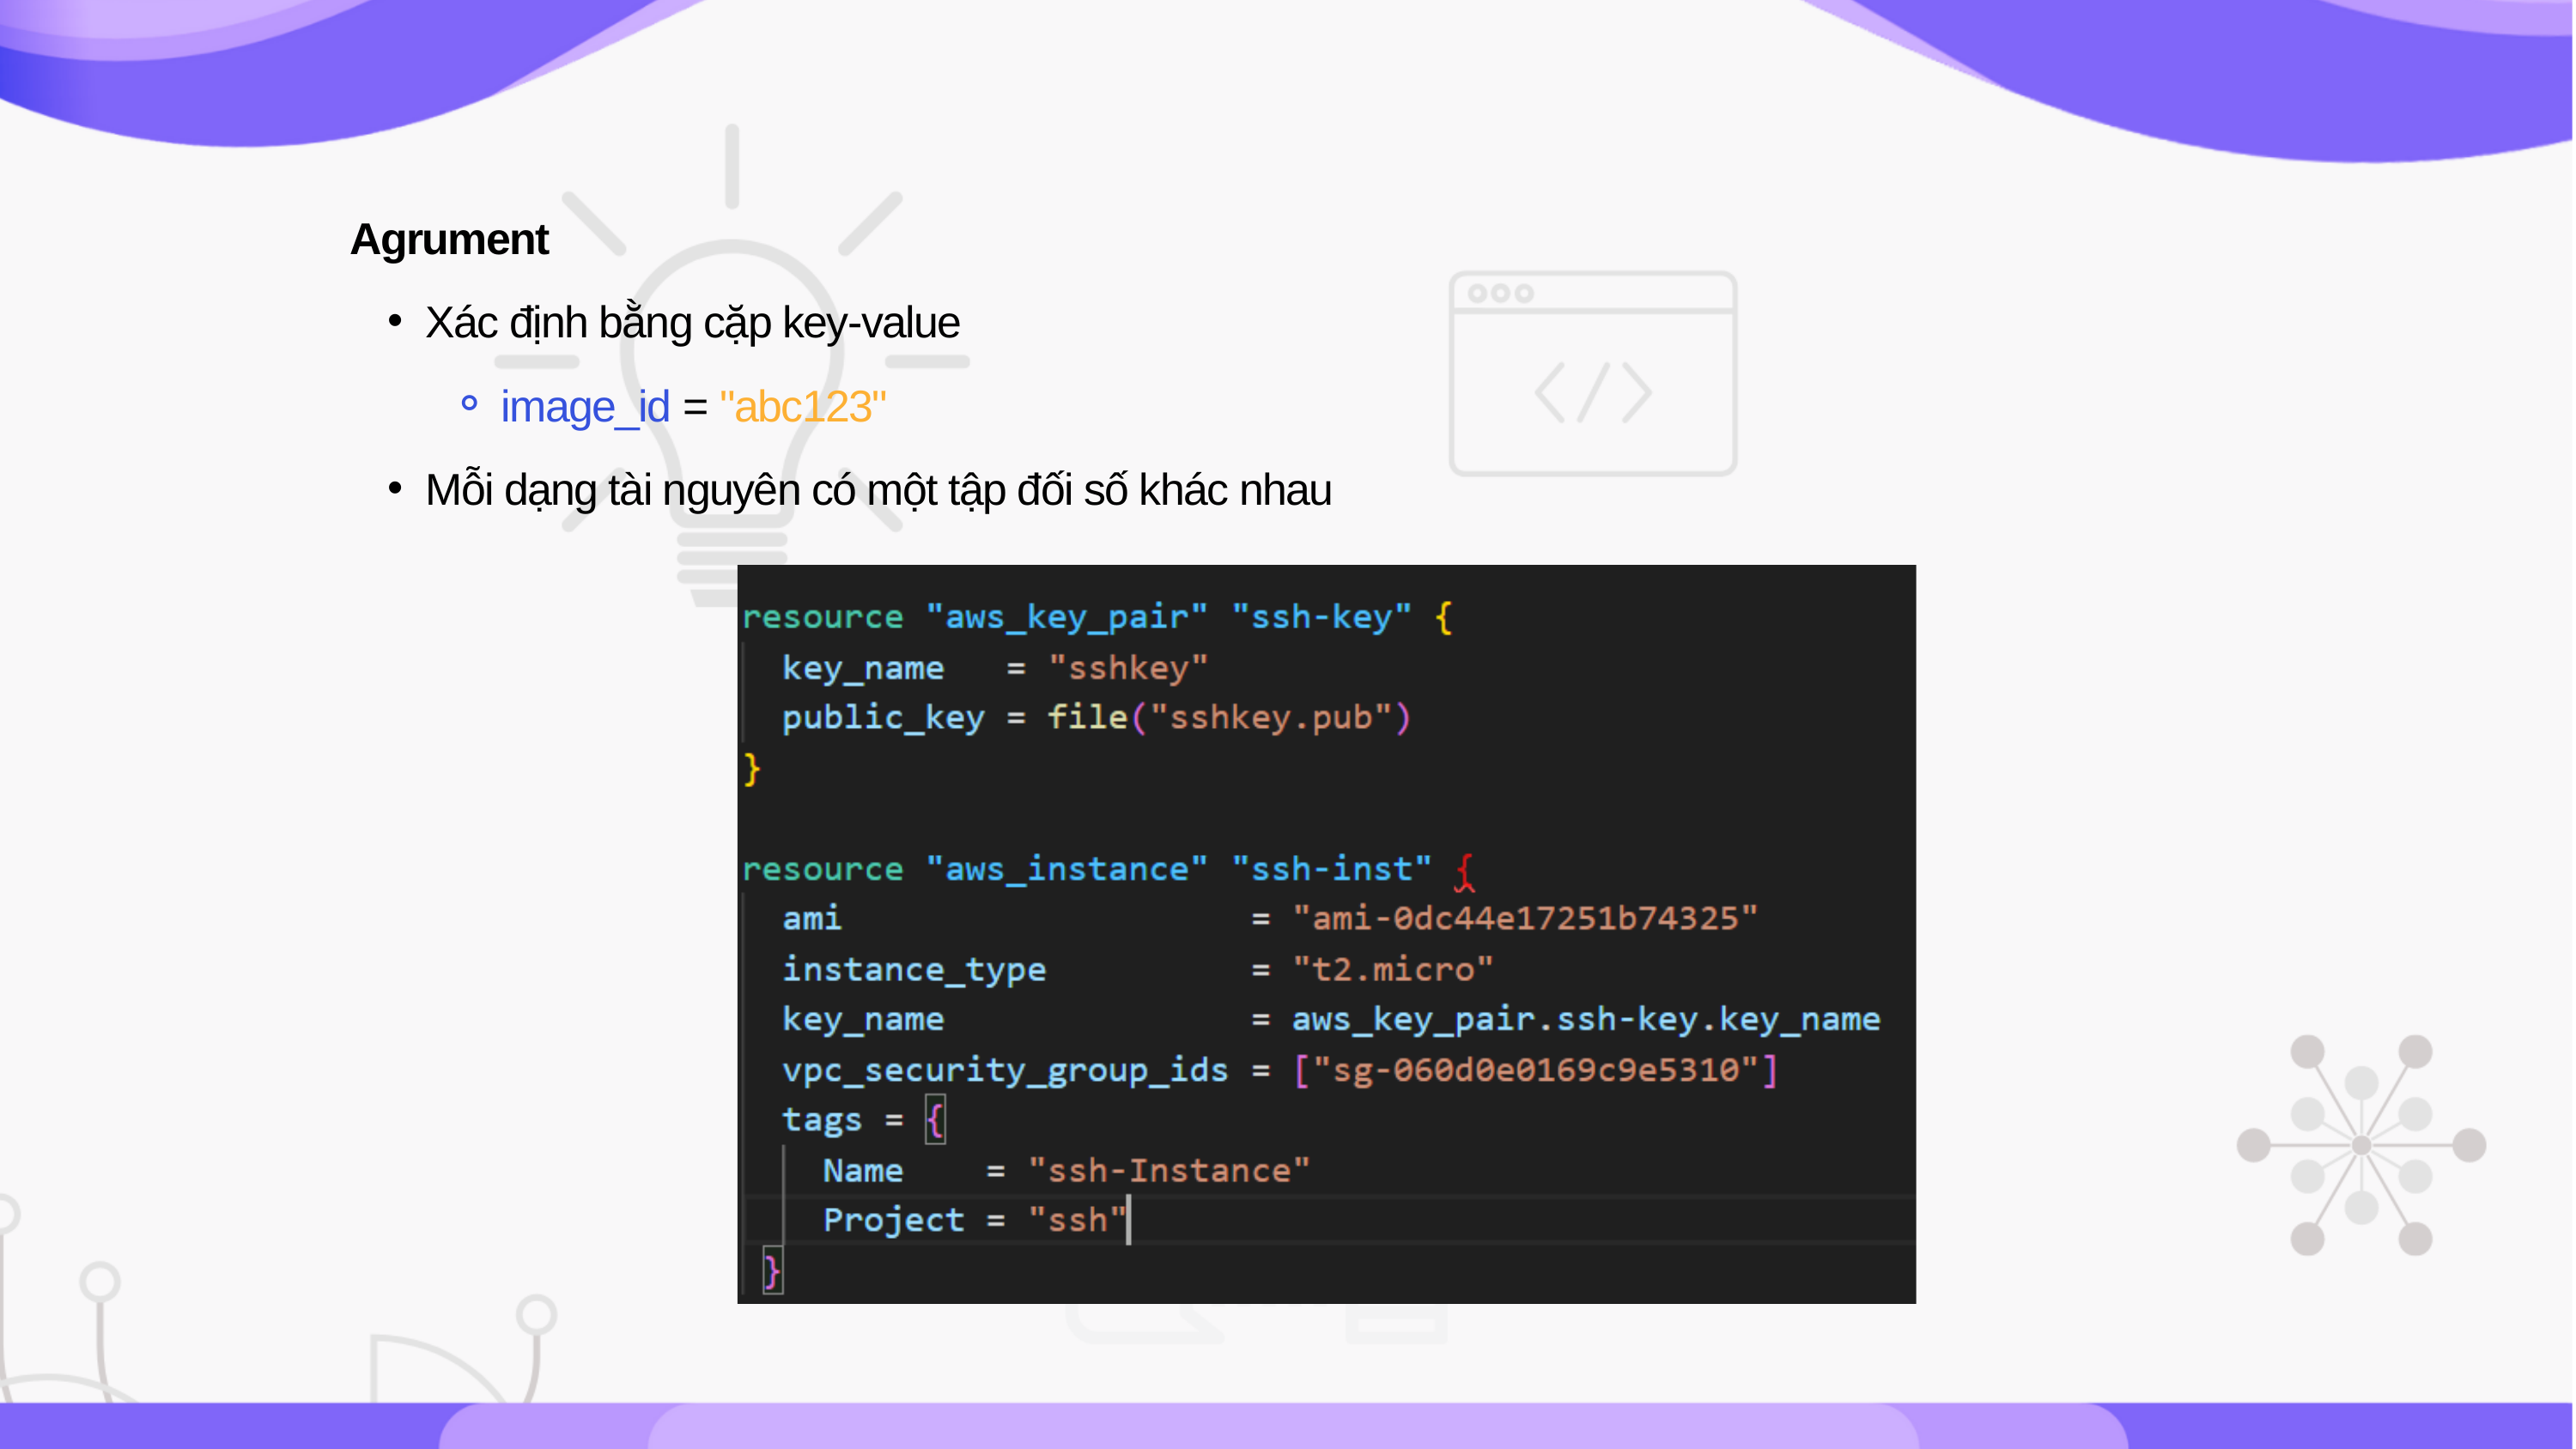

Agrument
Xác định bằng cặp key-value
image_id = "abc123"
Mỗi dạng tài nguyên có một tập đối số khác nhau